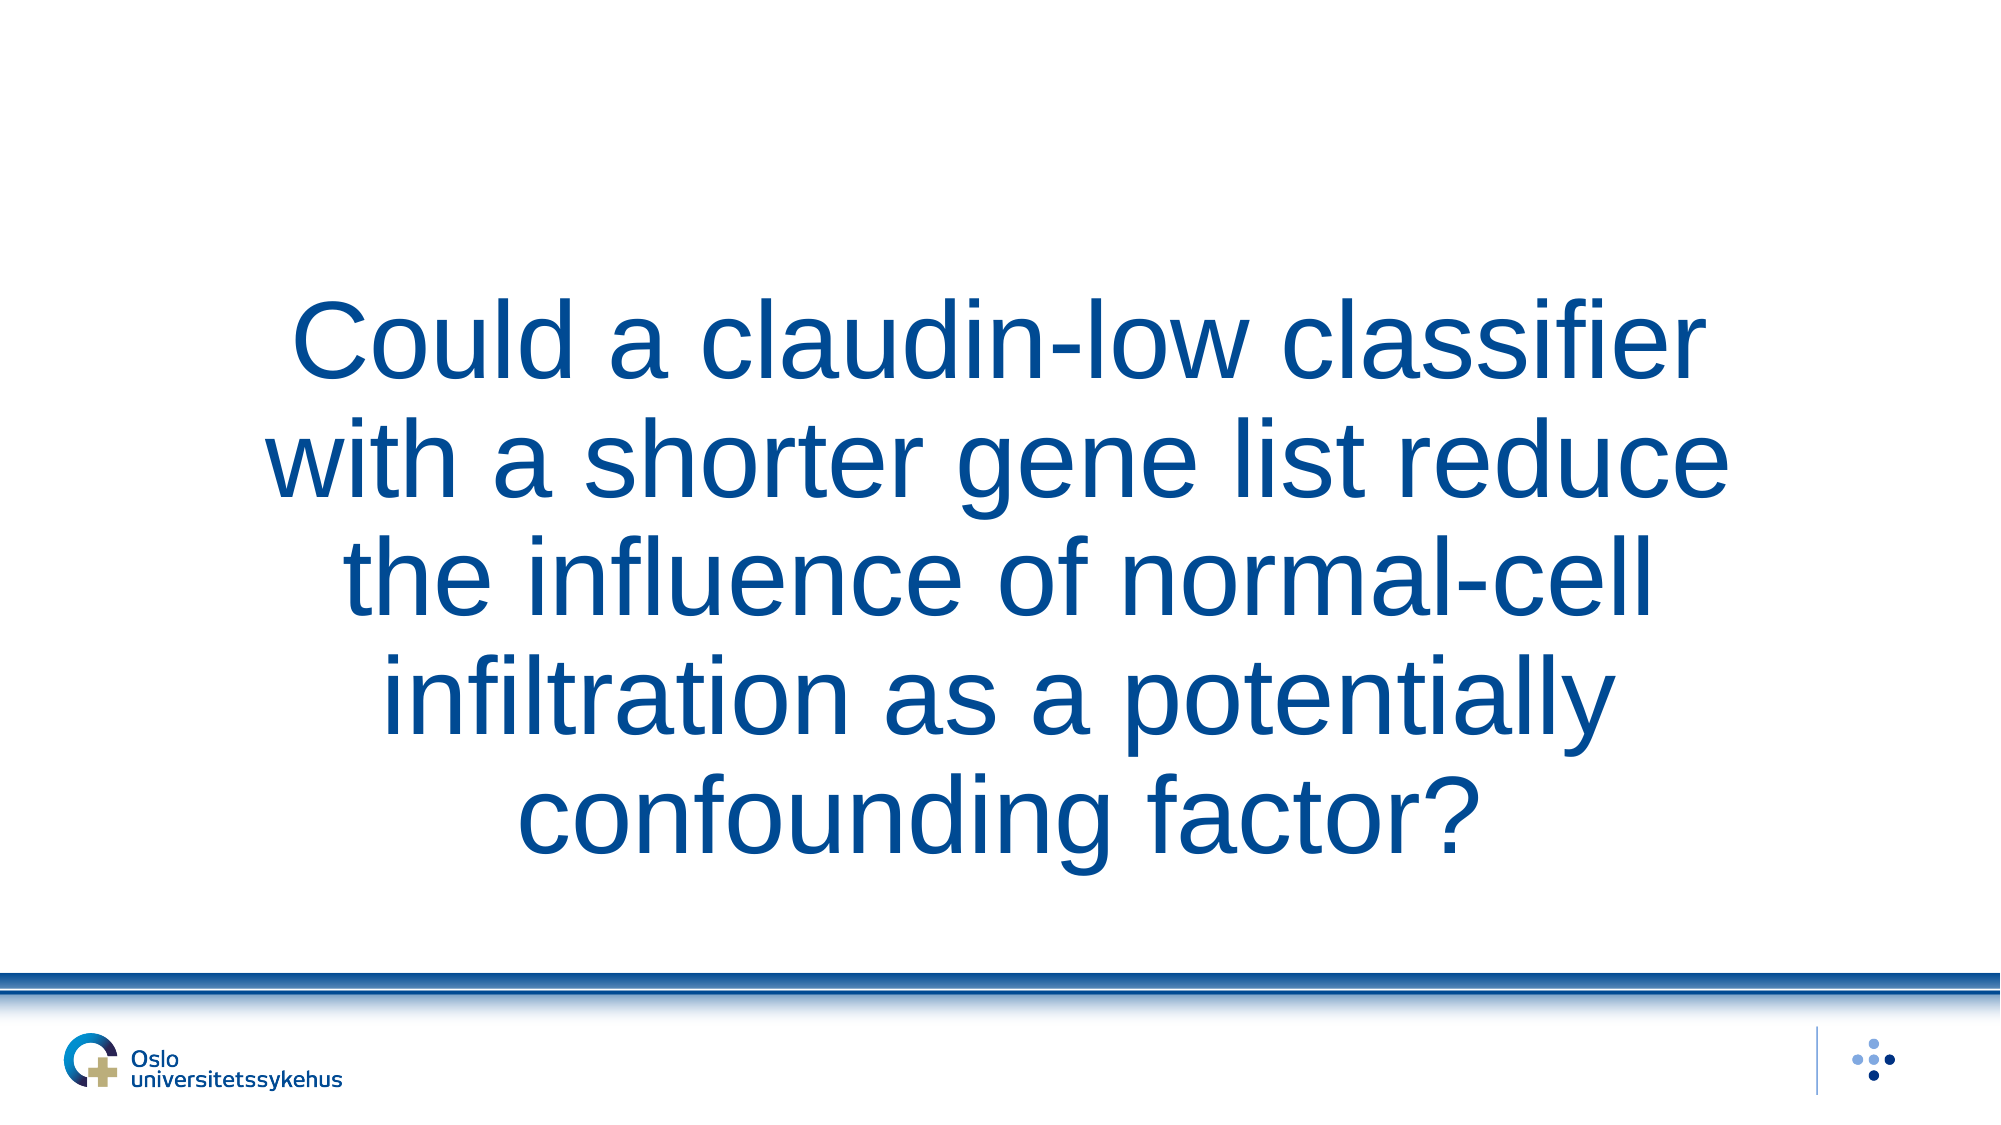

# Could a claudin-low classifier with a shorter gene list reduce the influence of normal-cell infiltration as a potentially confounding factor?